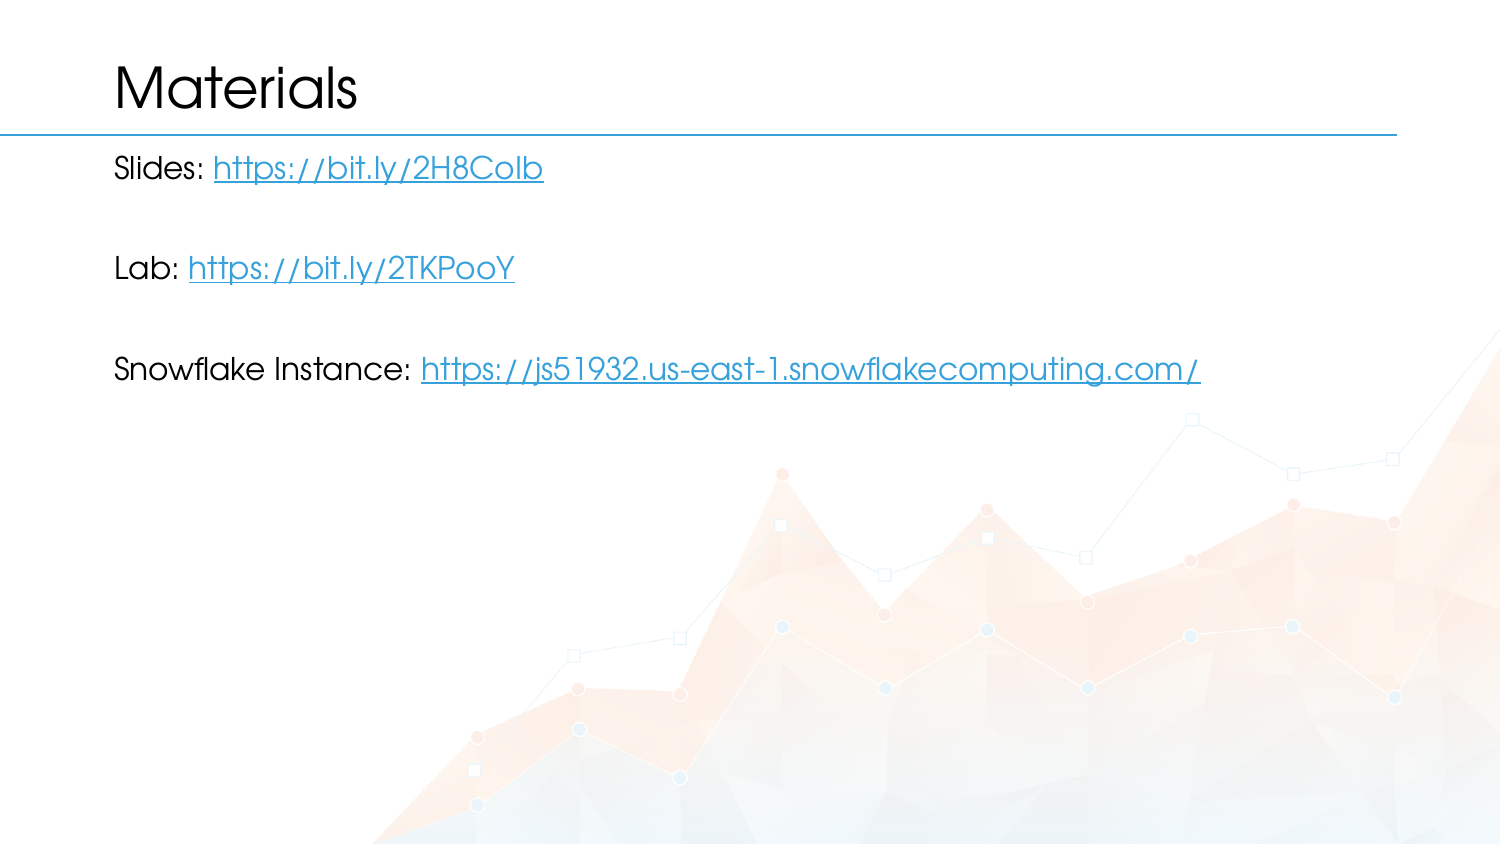

# Materials
Slides: https://bit.ly/2H8CoIb

Lab: https://bit.ly/2TKPooY

Snowflake Instance: https://js51932.us-east-1.snowflakecomputing.com/